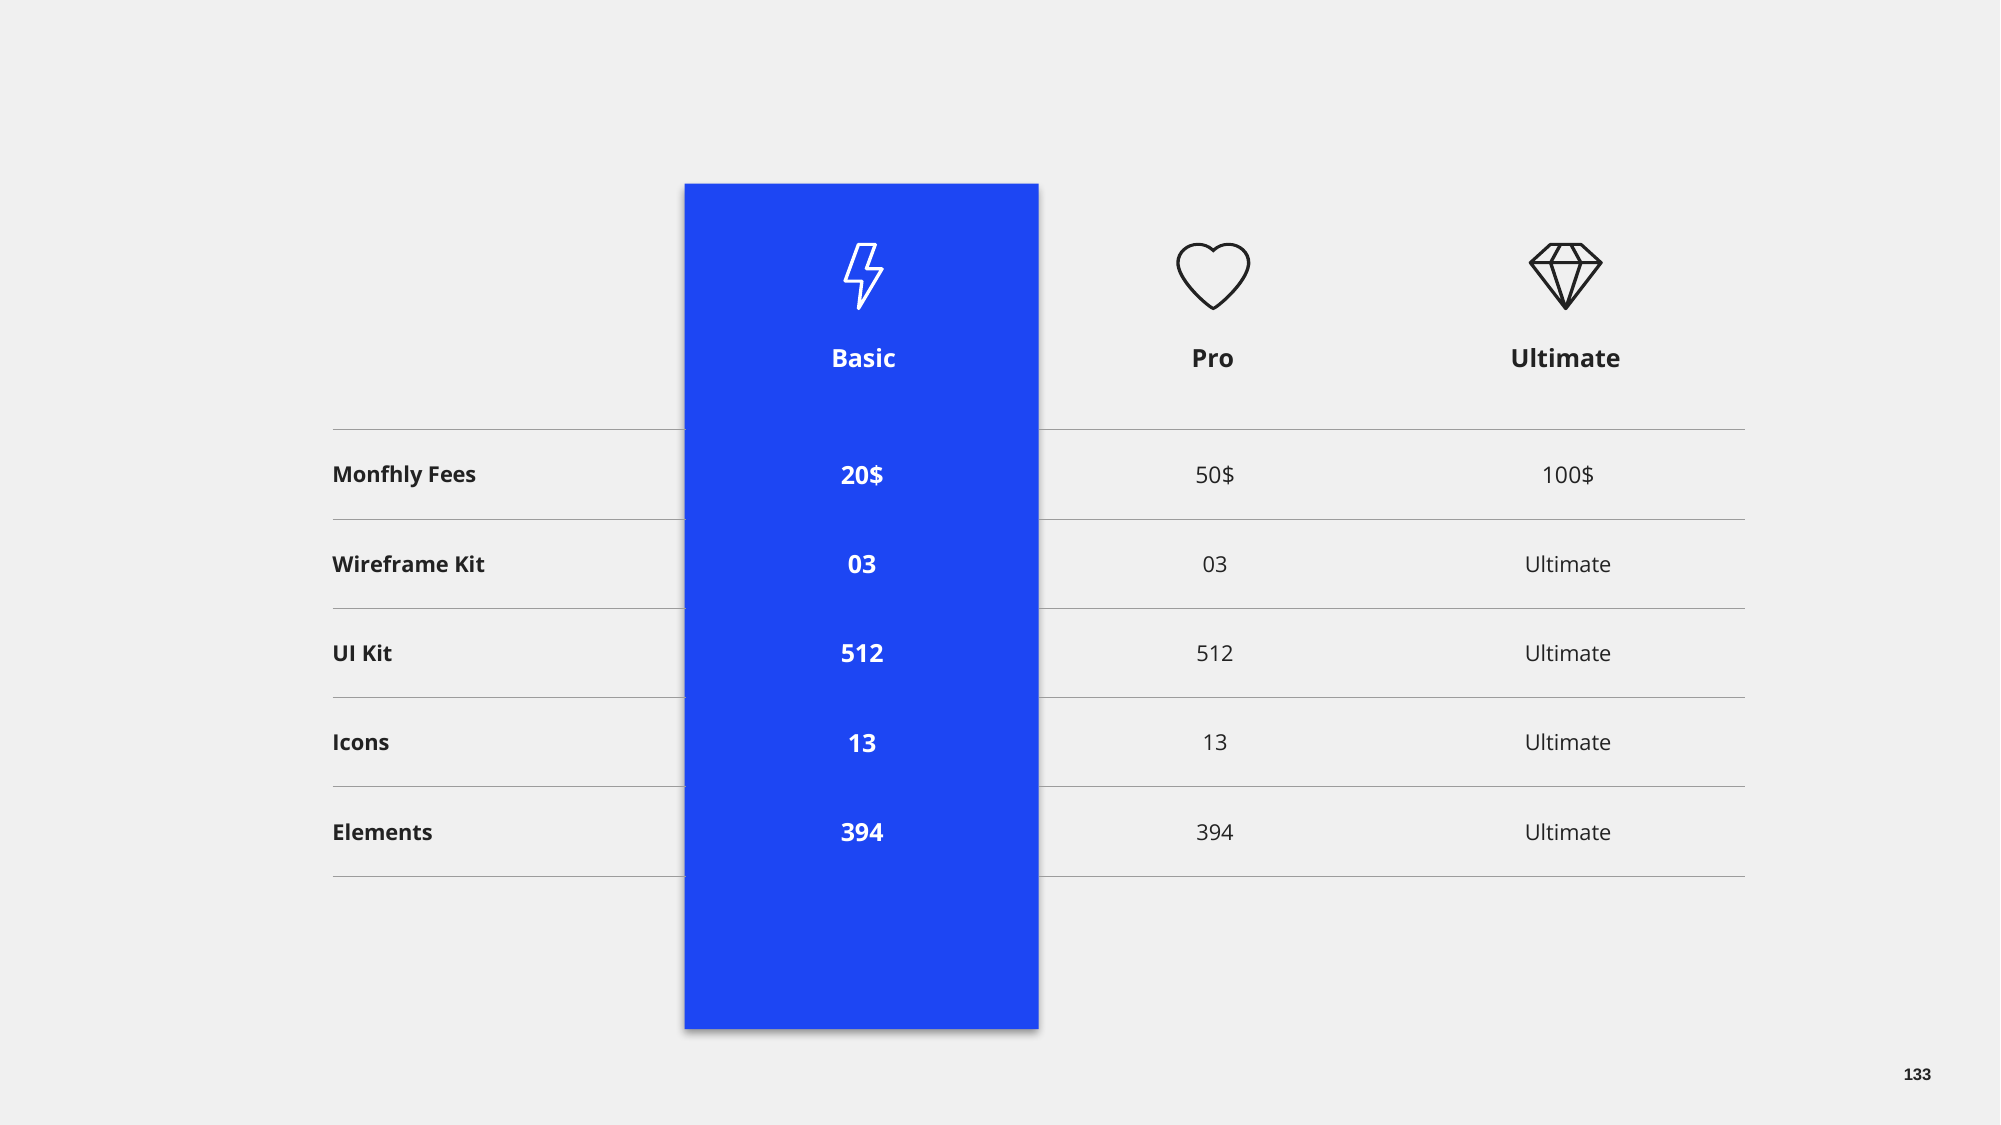

Basic
Pro
Ultimate
| Monfhly Fees | 20$ | 50$ | 100$ |
| --- | --- | --- | --- |
| Wireframe Kit | 03 | 03 | Ultimate |
| UI Kit | 512 | 512 | Ultimate |
| Icons | 13 | 13 | Ultimate |
| Elements | 394 | 394 | Ultimate |